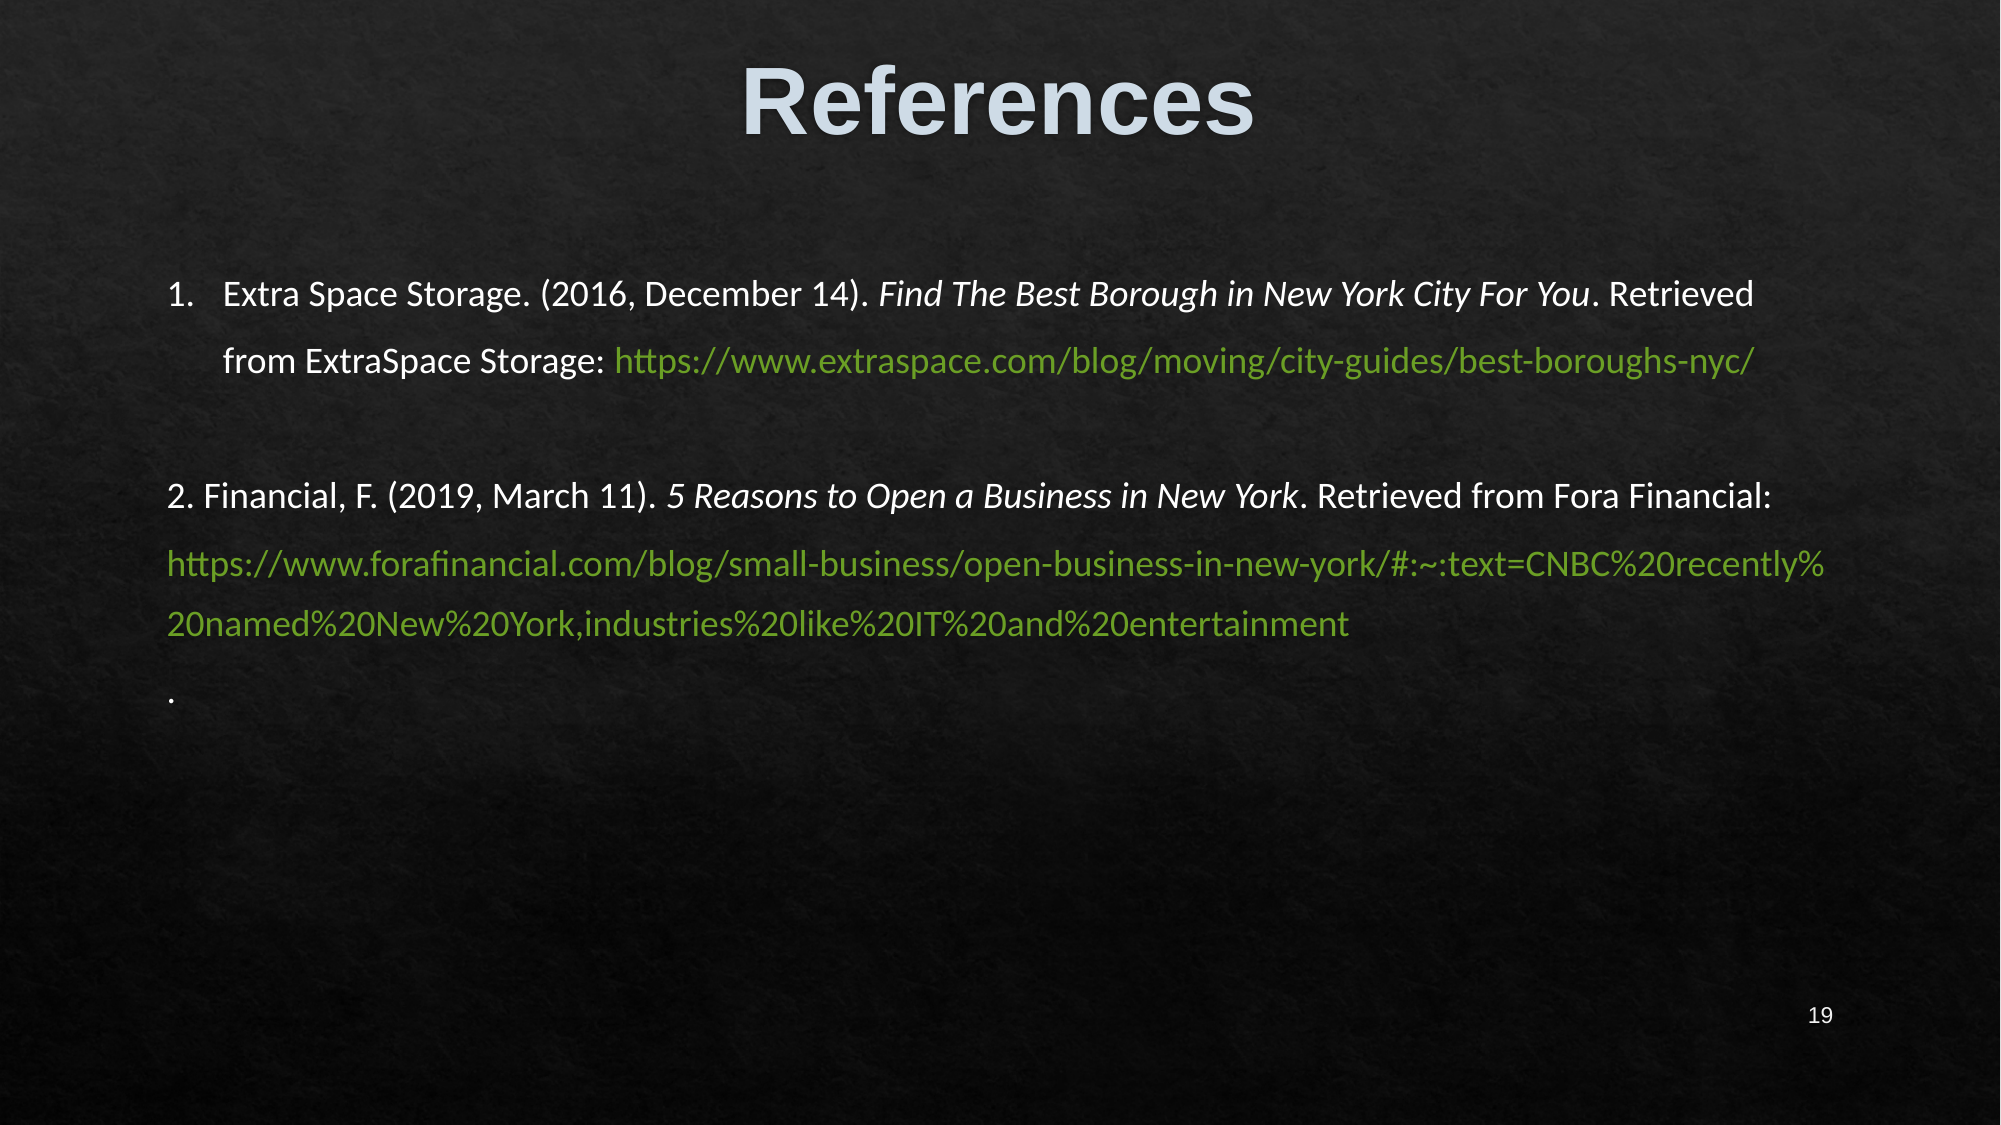

# References
Extra Space Storage. (2016, December 14). Find The Best Borough in New York City For You. Retrieved from ExtraSpace Storage: https://www.extraspace.com/blog/moving/city-guides/best-boroughs-nyc/

2. Financial, F. (2019, March 11). 5 Reasons to Open a Business in New York. Retrieved from Fora Financial: https://www.forafinancial.com/blog/small-business/open-business-in-new-york/#:~:text=CNBC%20recently%20named%20New%20York,industries%20like%20IT%20and%20entertainment.

19